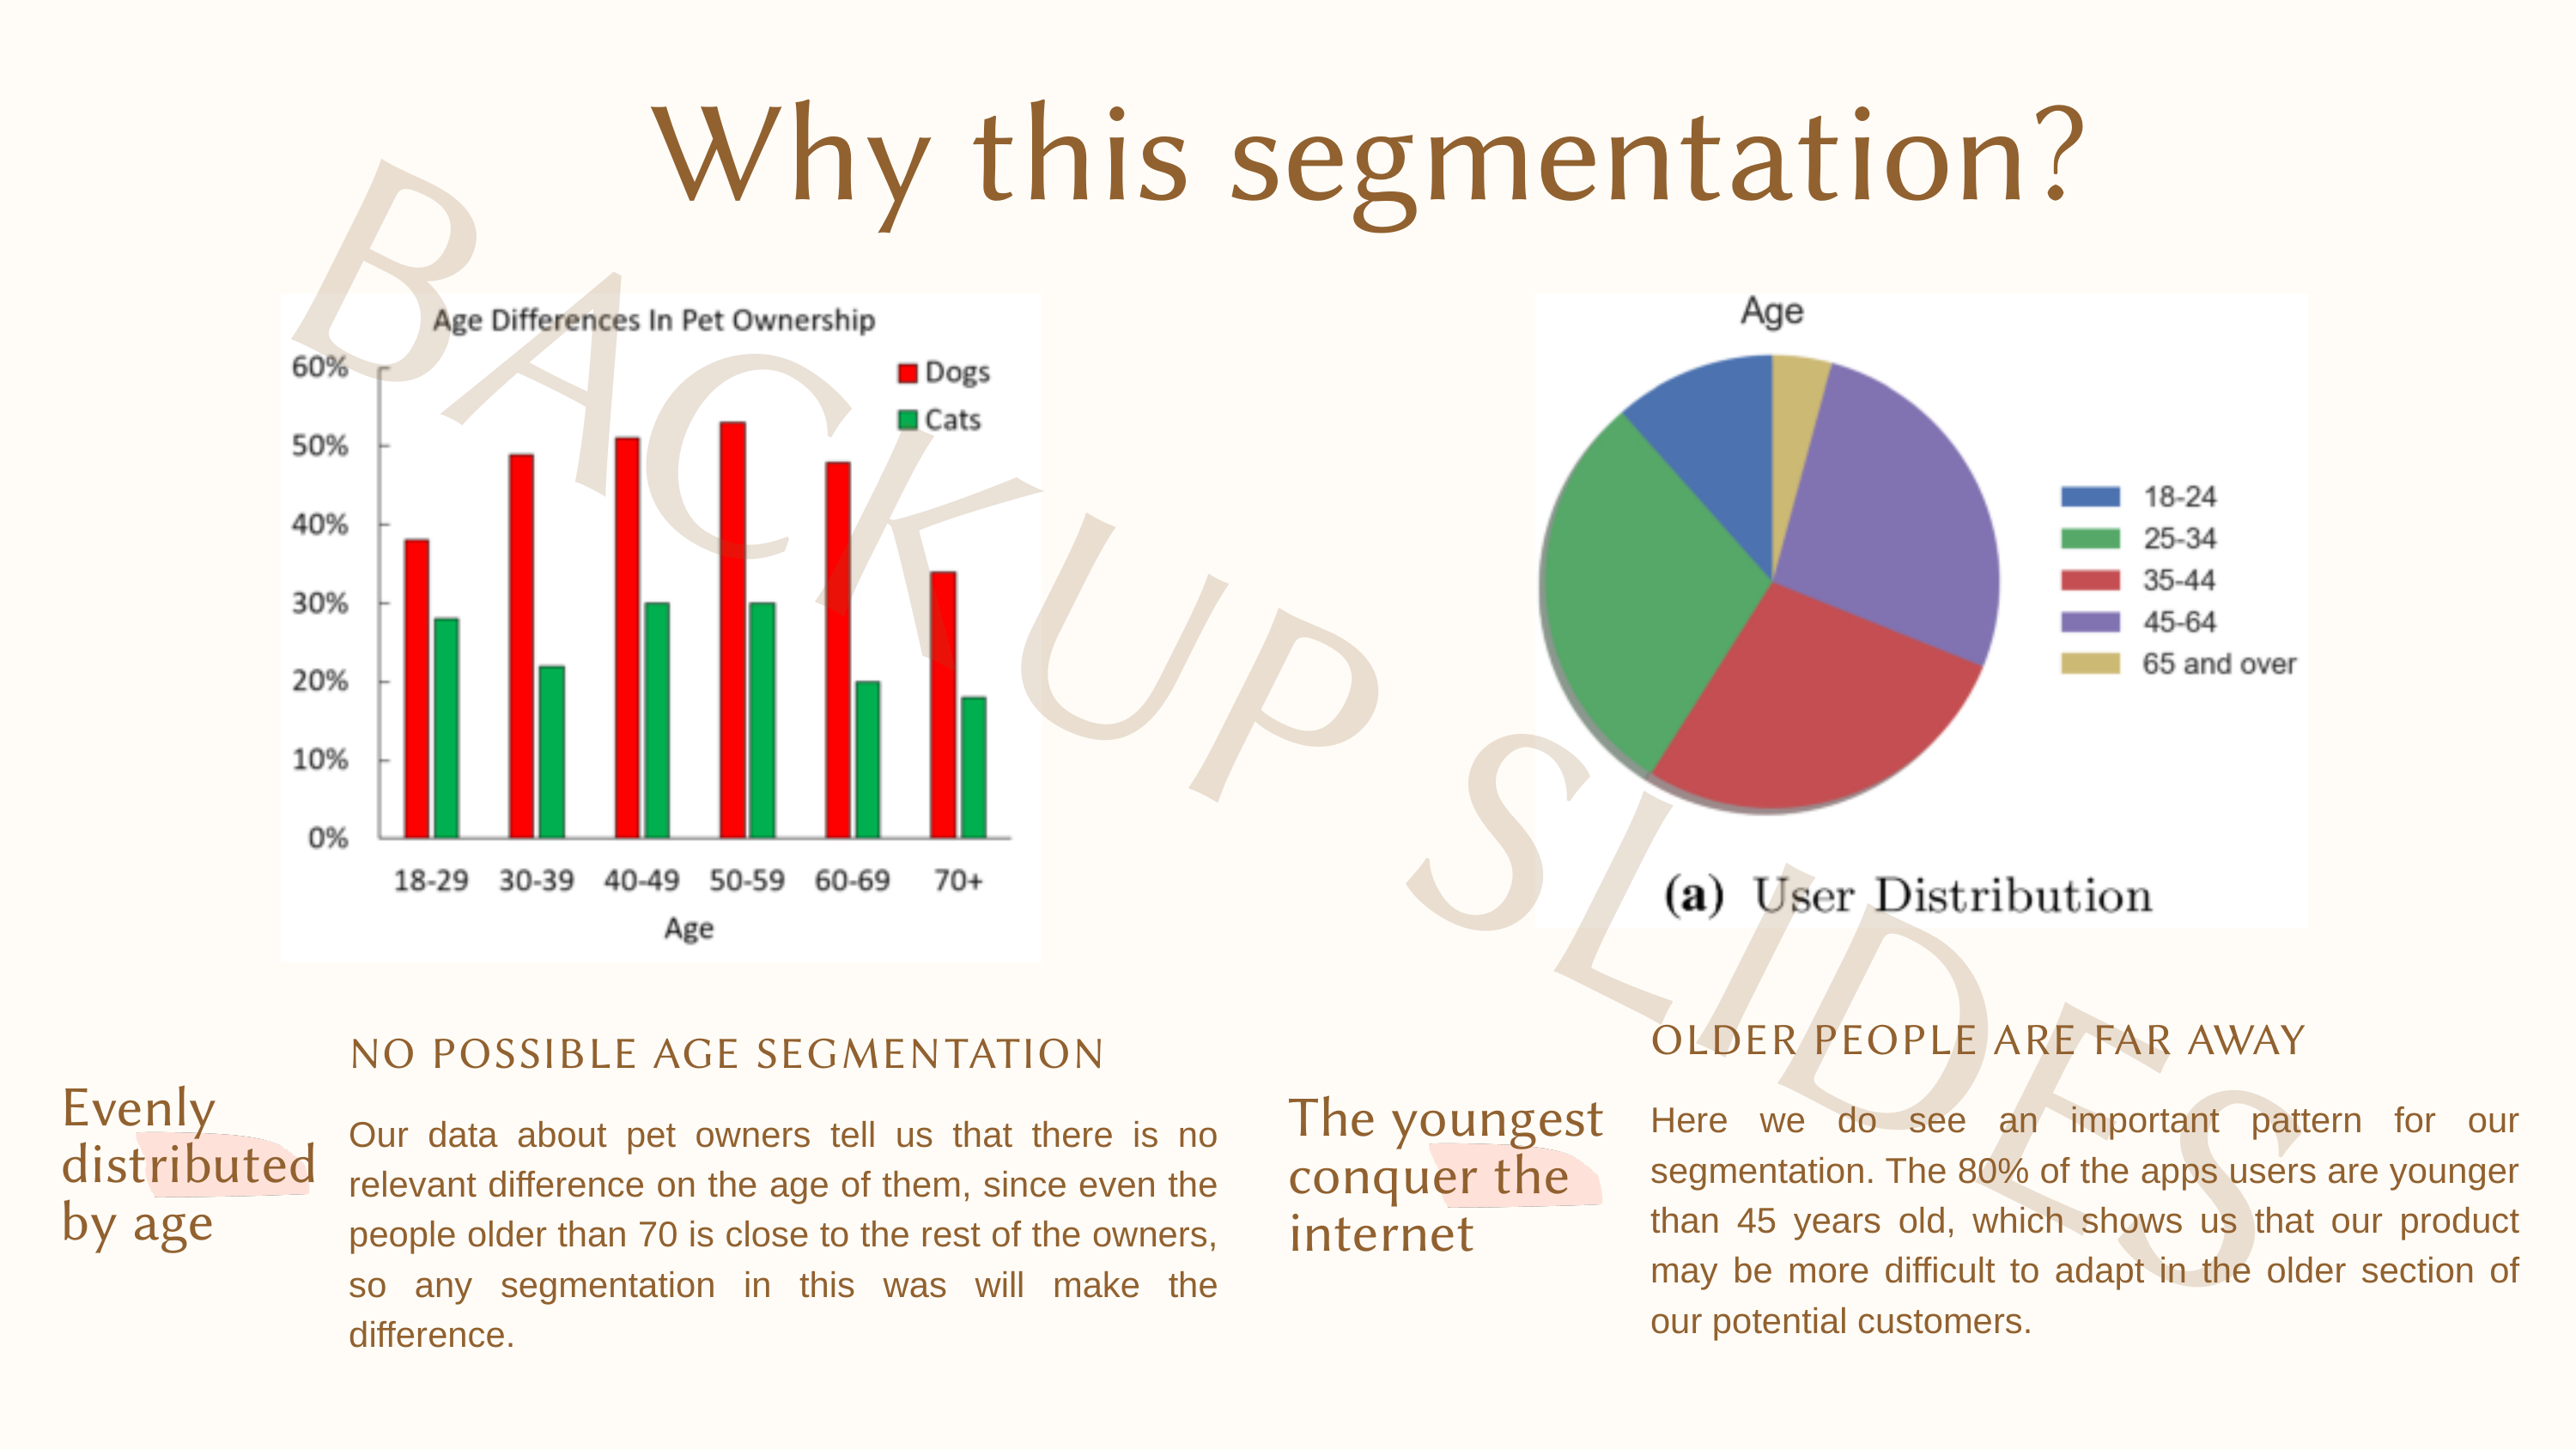

Why this segmentation?

BACKUP SLIDES
OLDER PEOPLE ARE FAR AWAY
Here we do see an important pattern for our segmentation. The 80% of the apps users are younger than 45 years old, which shows us that our product may be more difficult to adapt in the older section of our potential customers.
NO POSSIBLE AGE SEGMENTATION
Our data about pet owners tell us that there is no relevant difference on the age of them, since even the people older than 70 is close to the rest of the owners, so any segmentation in this was will make the difference.

Evenly distributed by age

The youngest conquer the internet